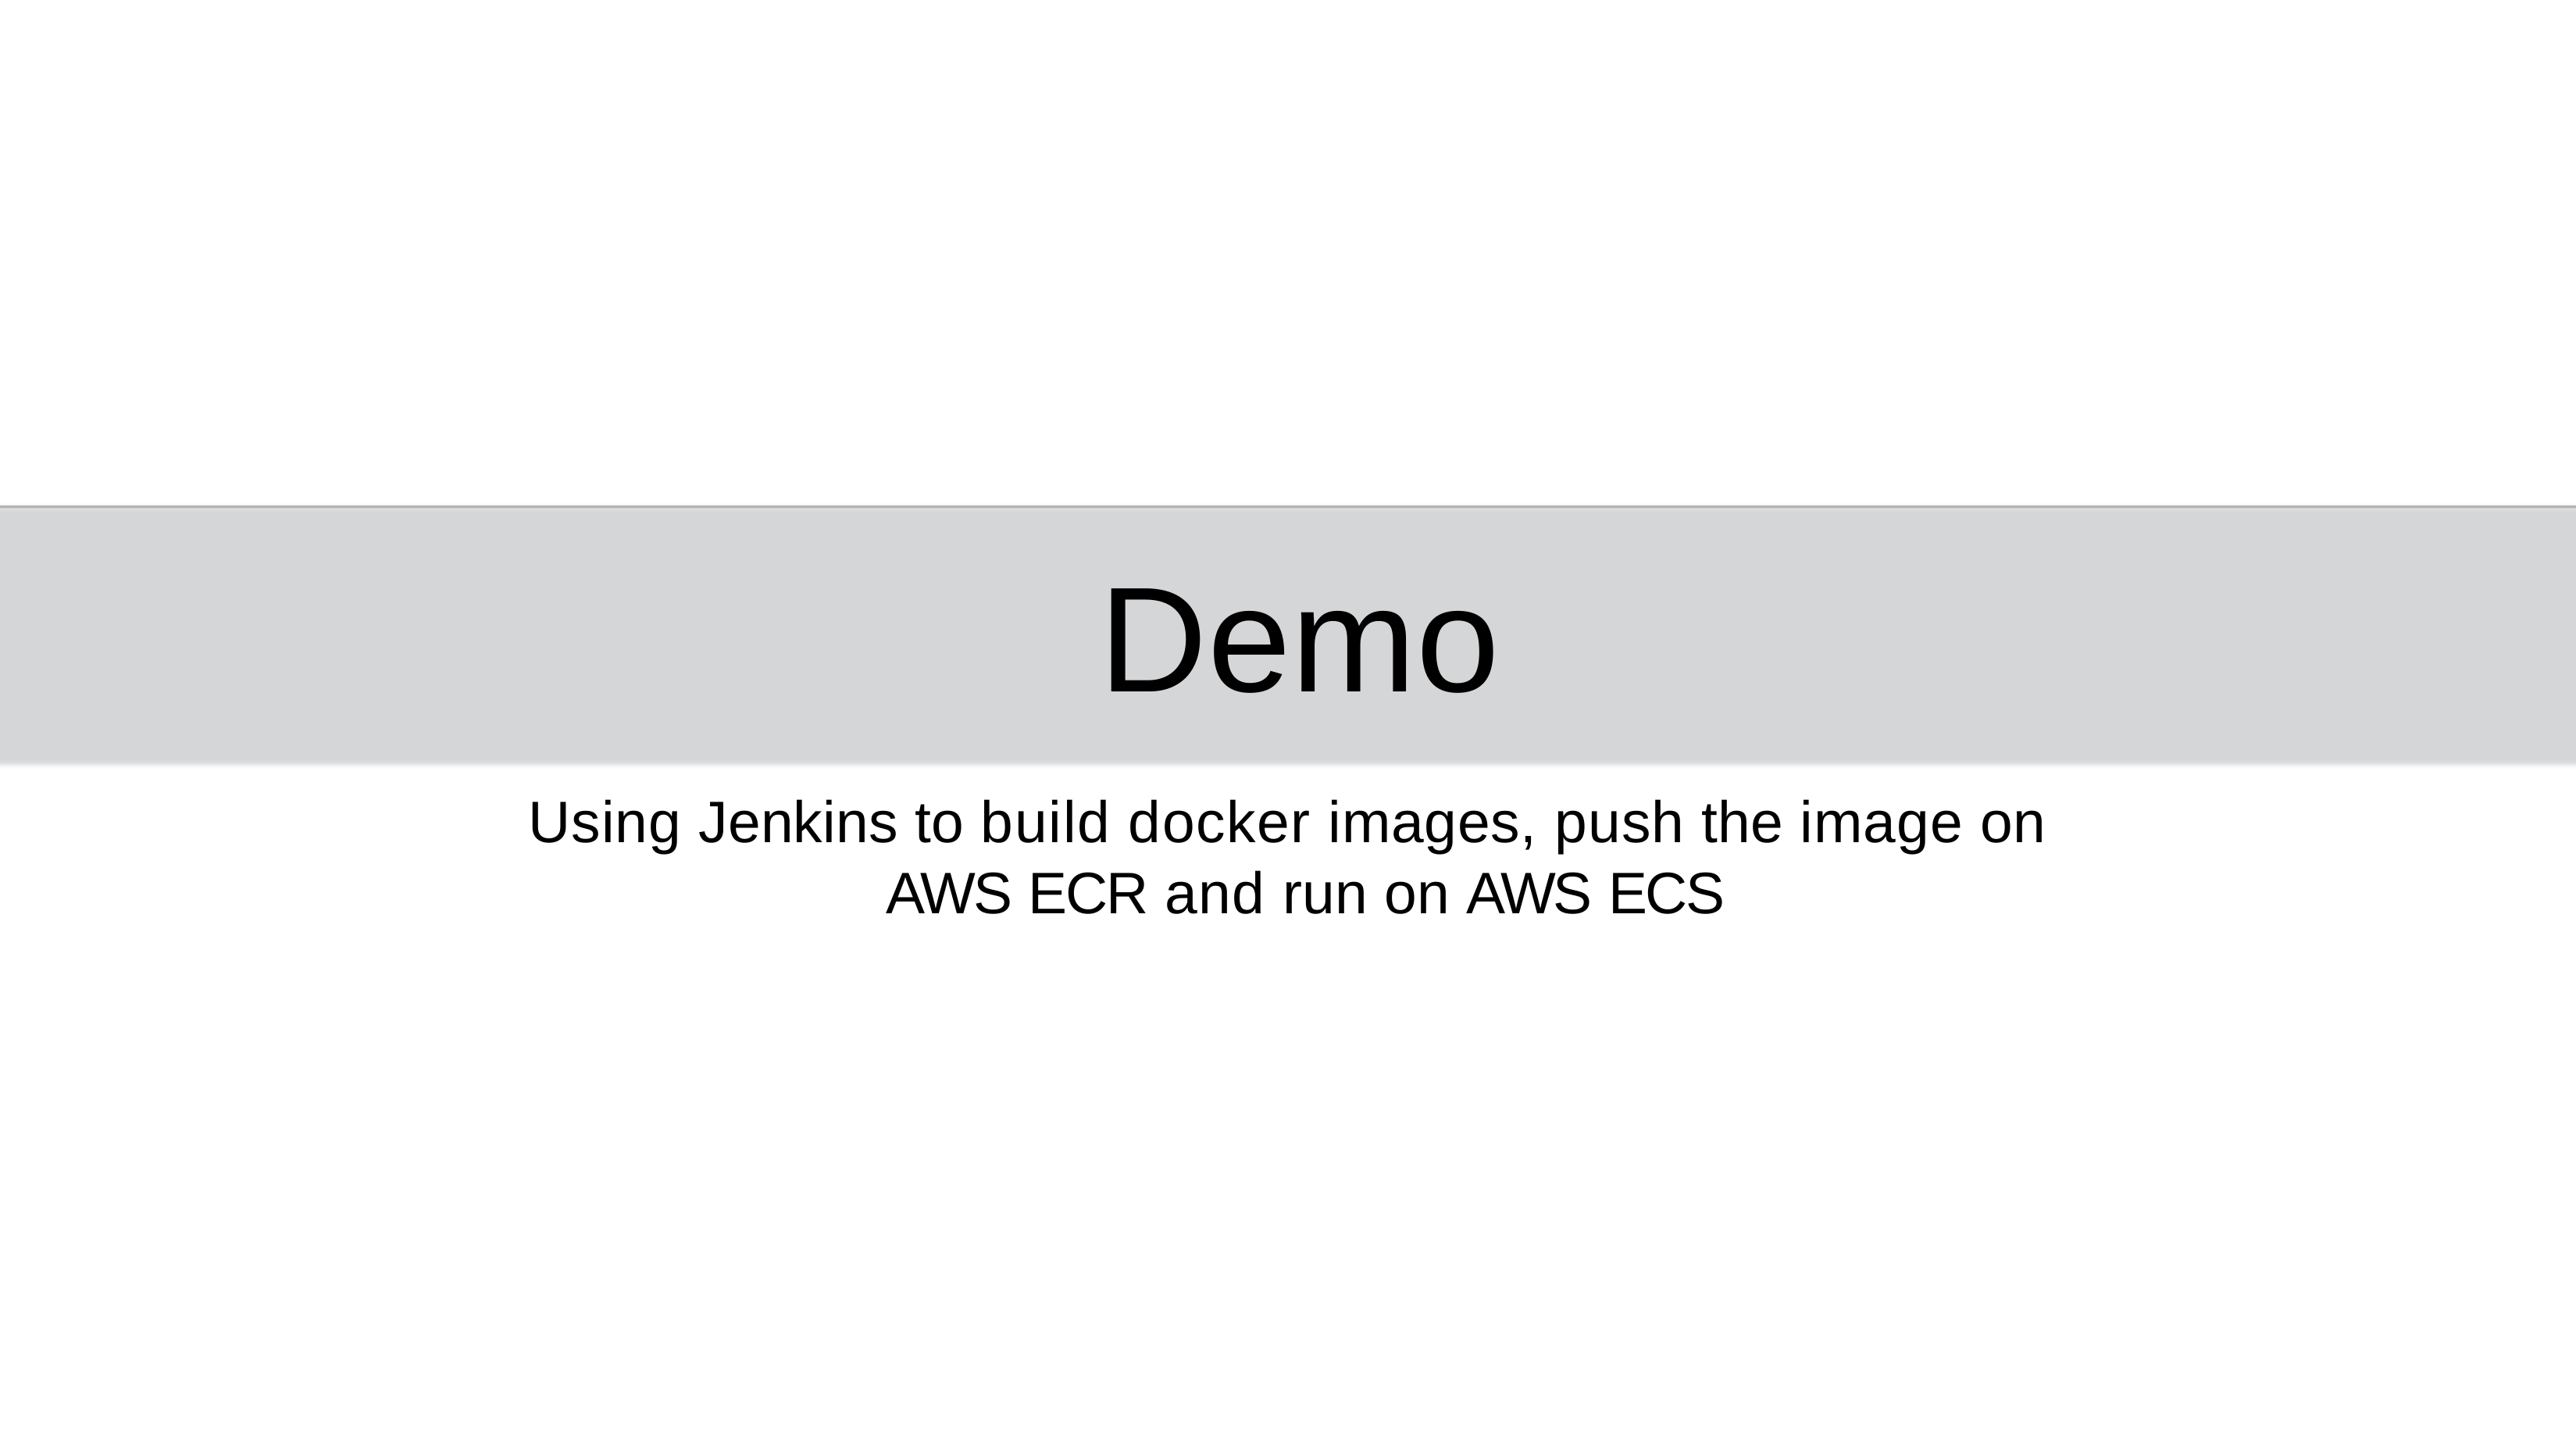

# Demo
Using Jenkins to build docker images, push the image on  AWS ECR and run on AWS ECS